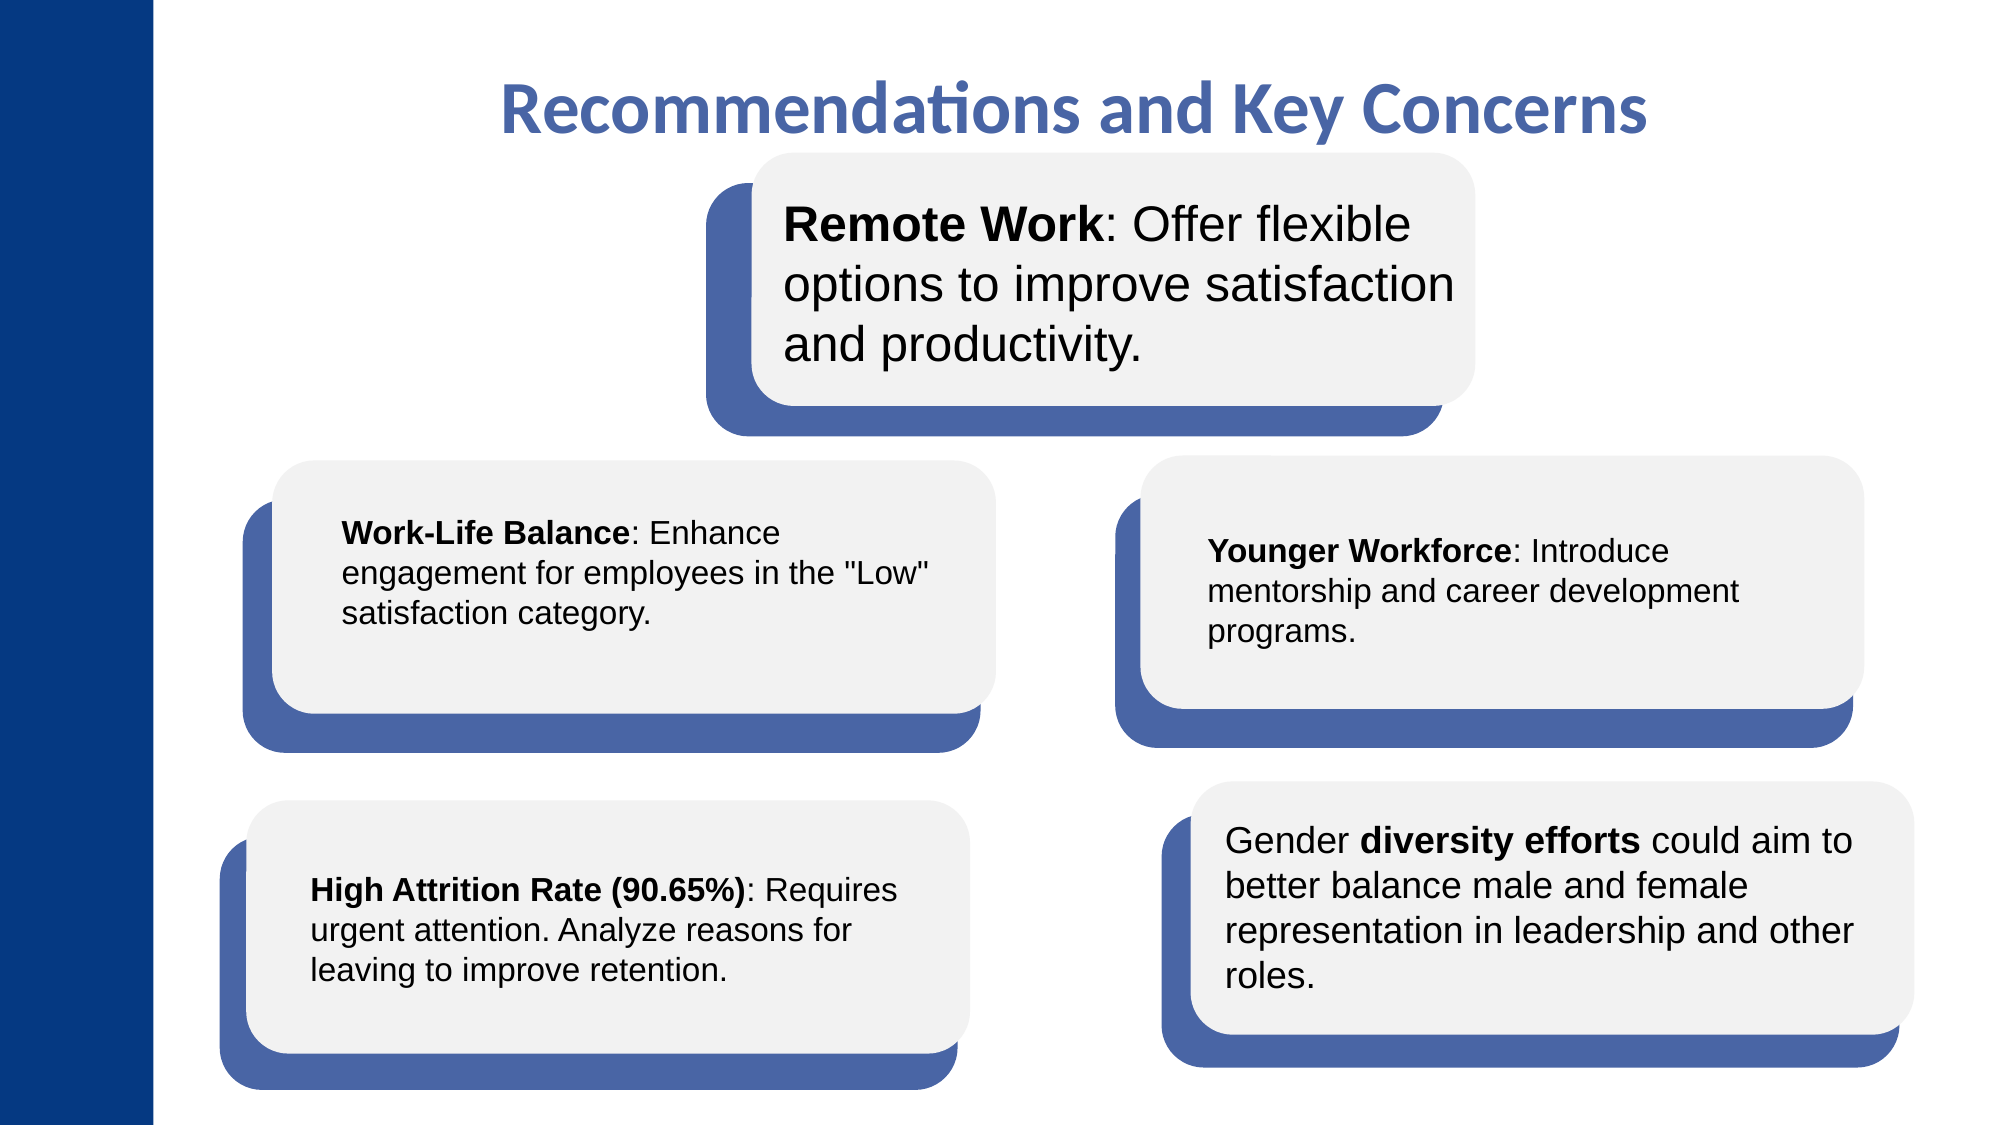

Recommendations and Key Concerns

Remote Work: Offer flexible options to improve satisfaction and productivity.

.

Work-Life Balance: Enhance engagement for employees in the "Low" satisfaction category.

Younger Workforce: Introduce mentorship and career development programs.

Gender diversity efforts could aim to better balance male and female representation in leadership and other roles.

High Attrition Rate (90.65%): Requires urgent attention. Analyze reasons for leaving to improve retention.